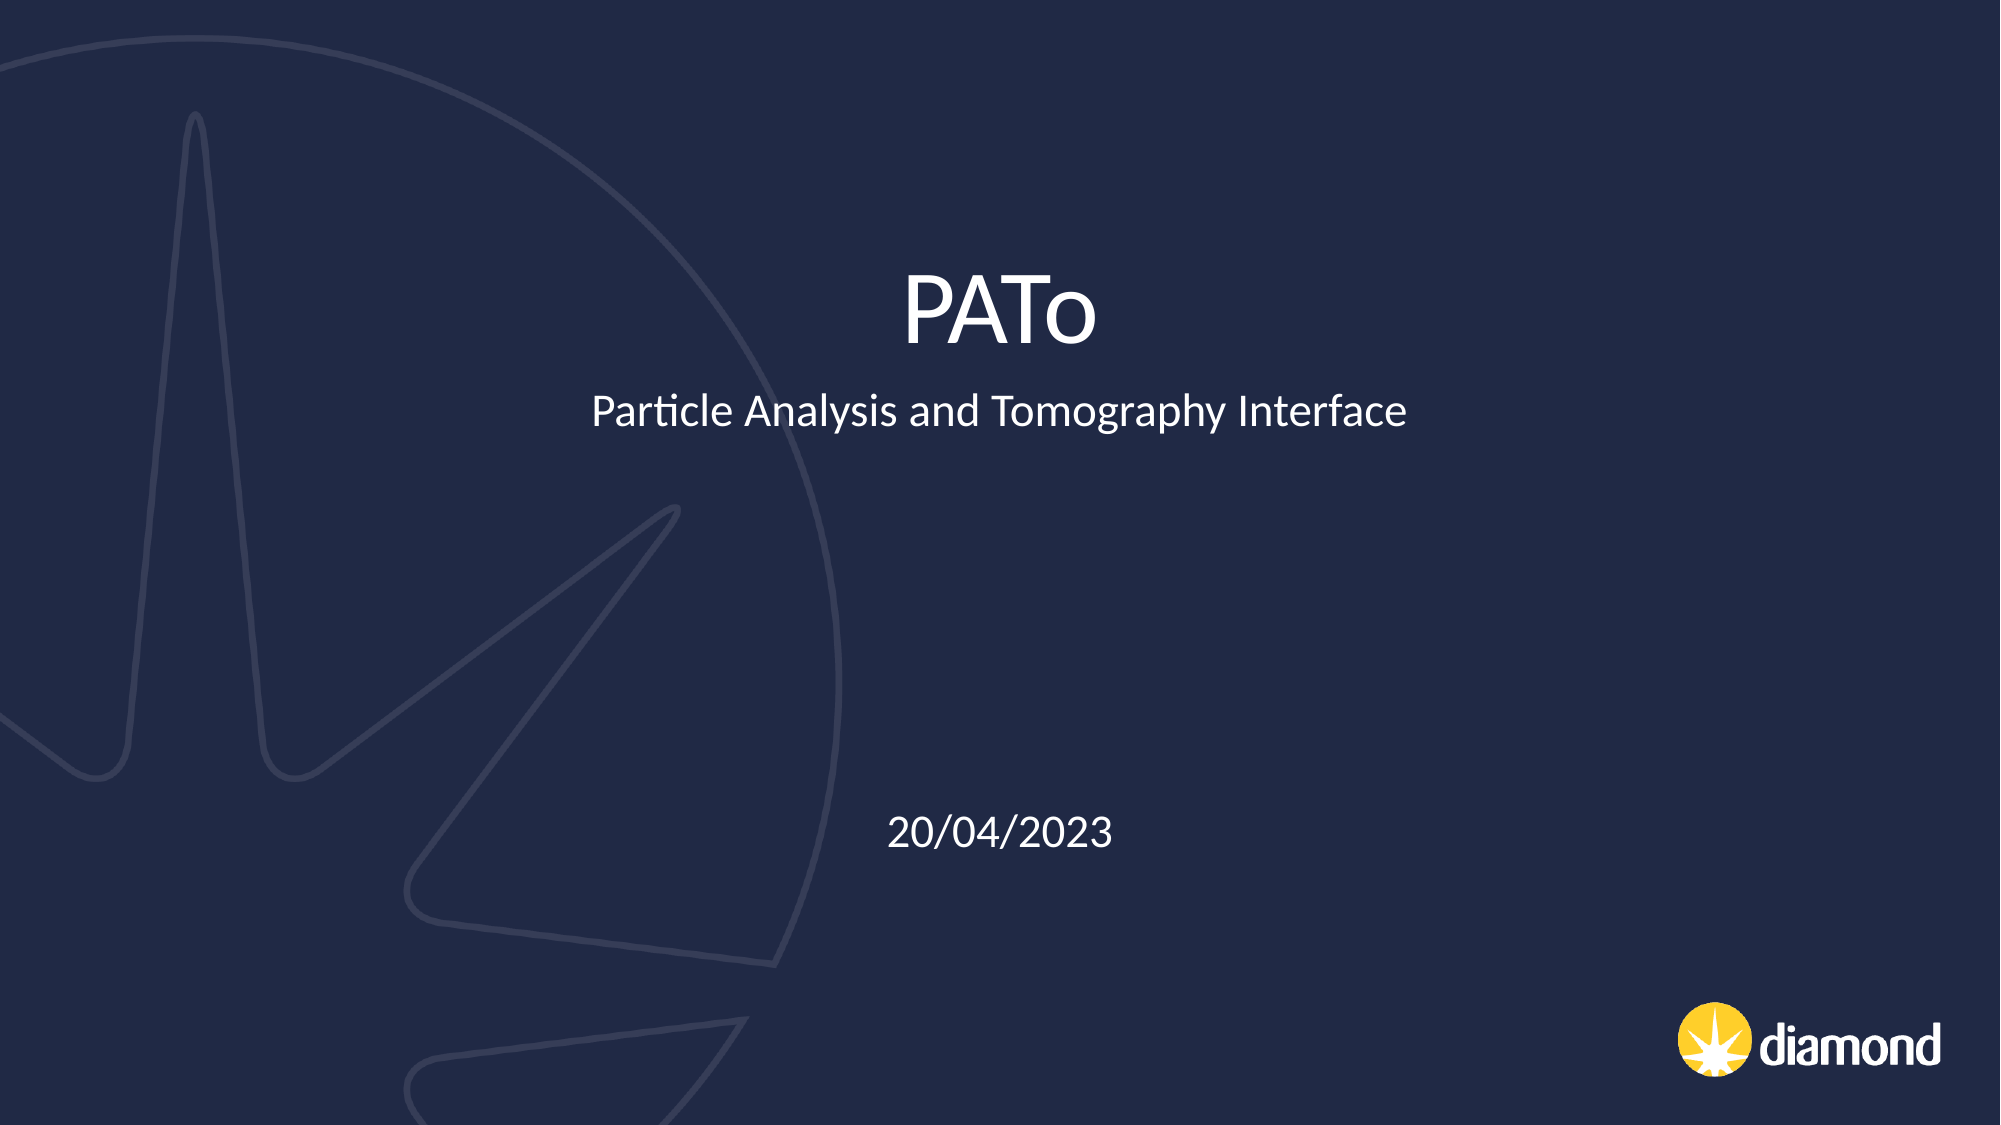

PATo
Particle Analysis and Tomography Interface

20/04/2023